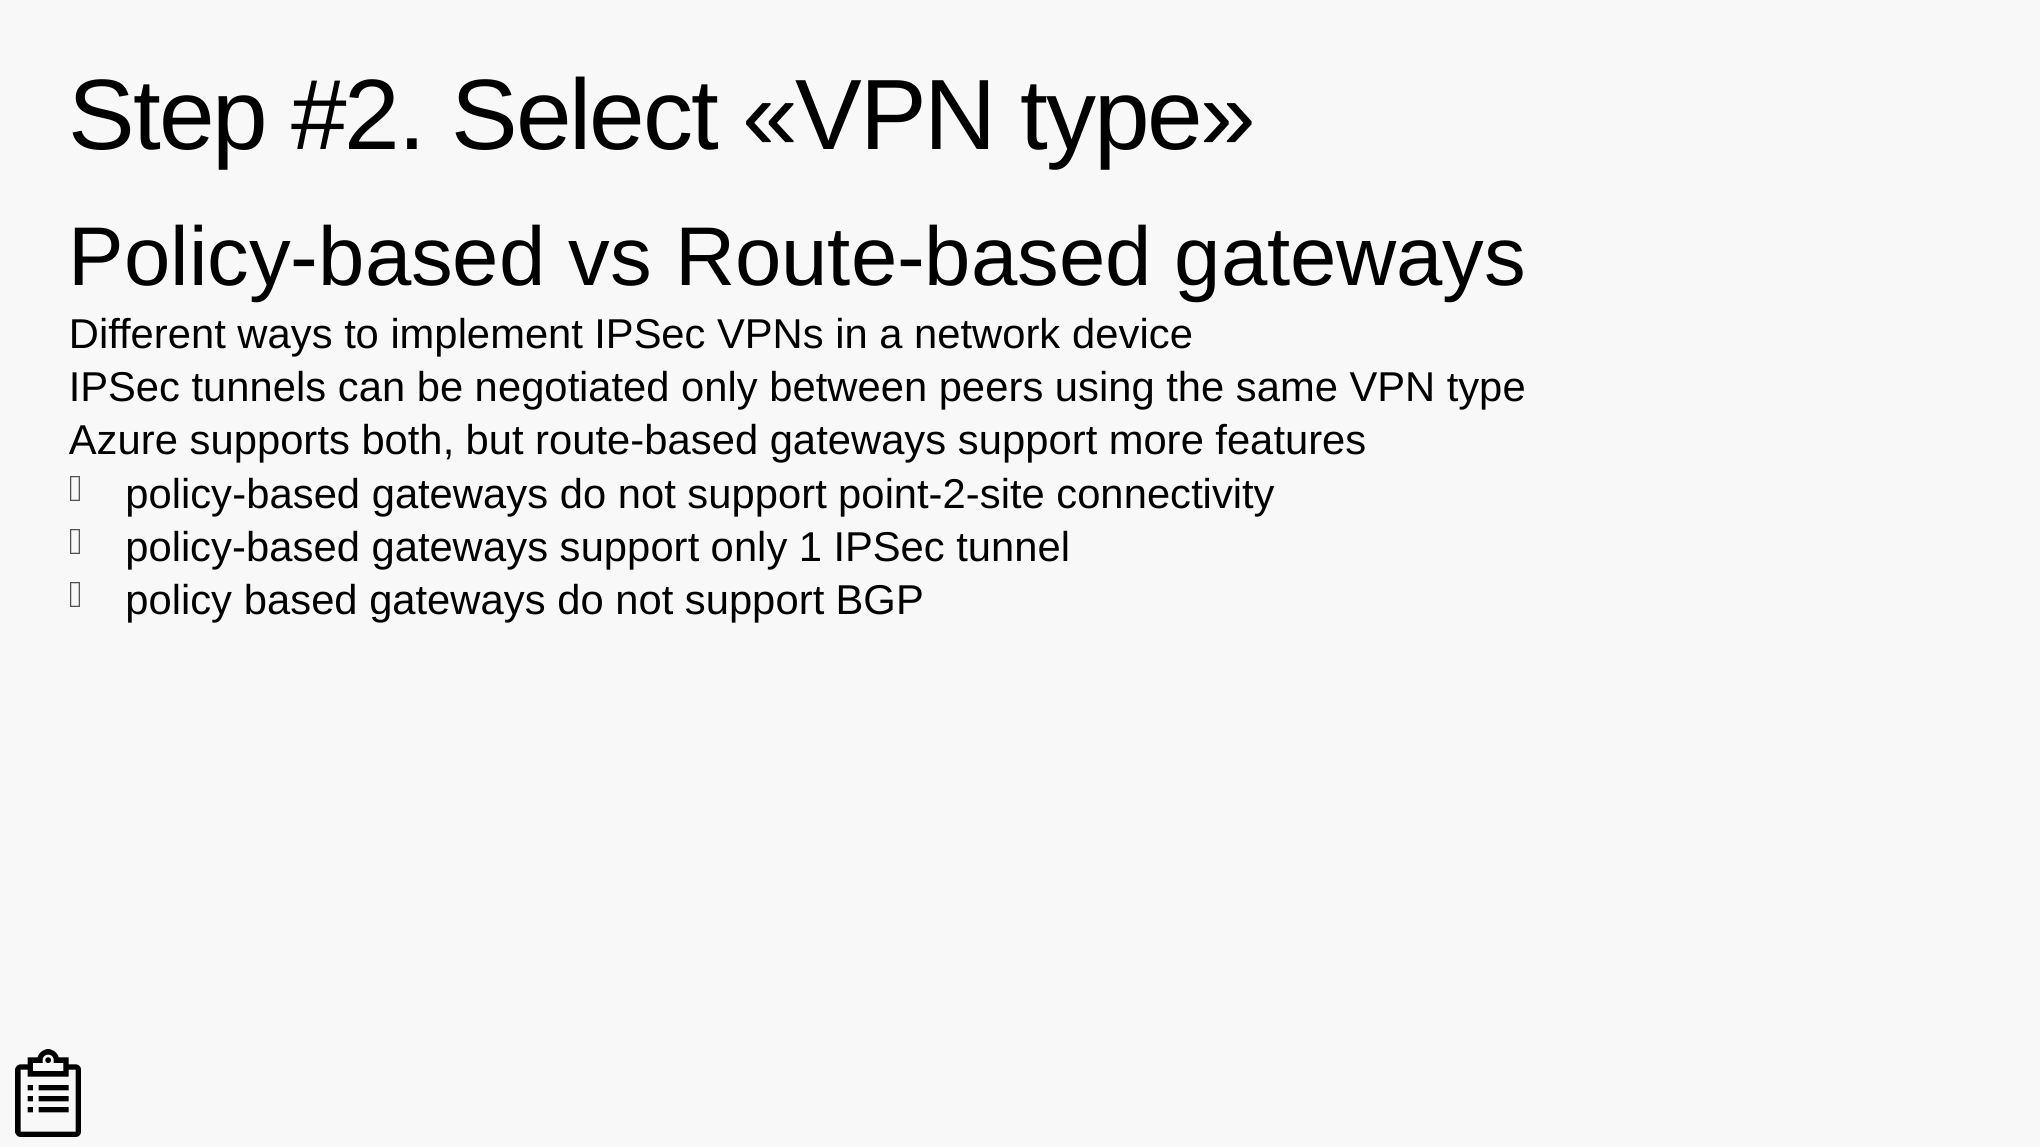

# Step #2. Select «VPN type»
Policy-based vs Route-based gateways
Different ways to implement IPSec VPNs in a network device
IPSec tunnels can be negotiated only between peers using the same VPN type
Azure supports both, but route-based gateways support more features
policy-based gateways do not support point-2-site connectivity
policy-based gateways support only 1 IPSec tunnel
policy based gateways do not support BGP